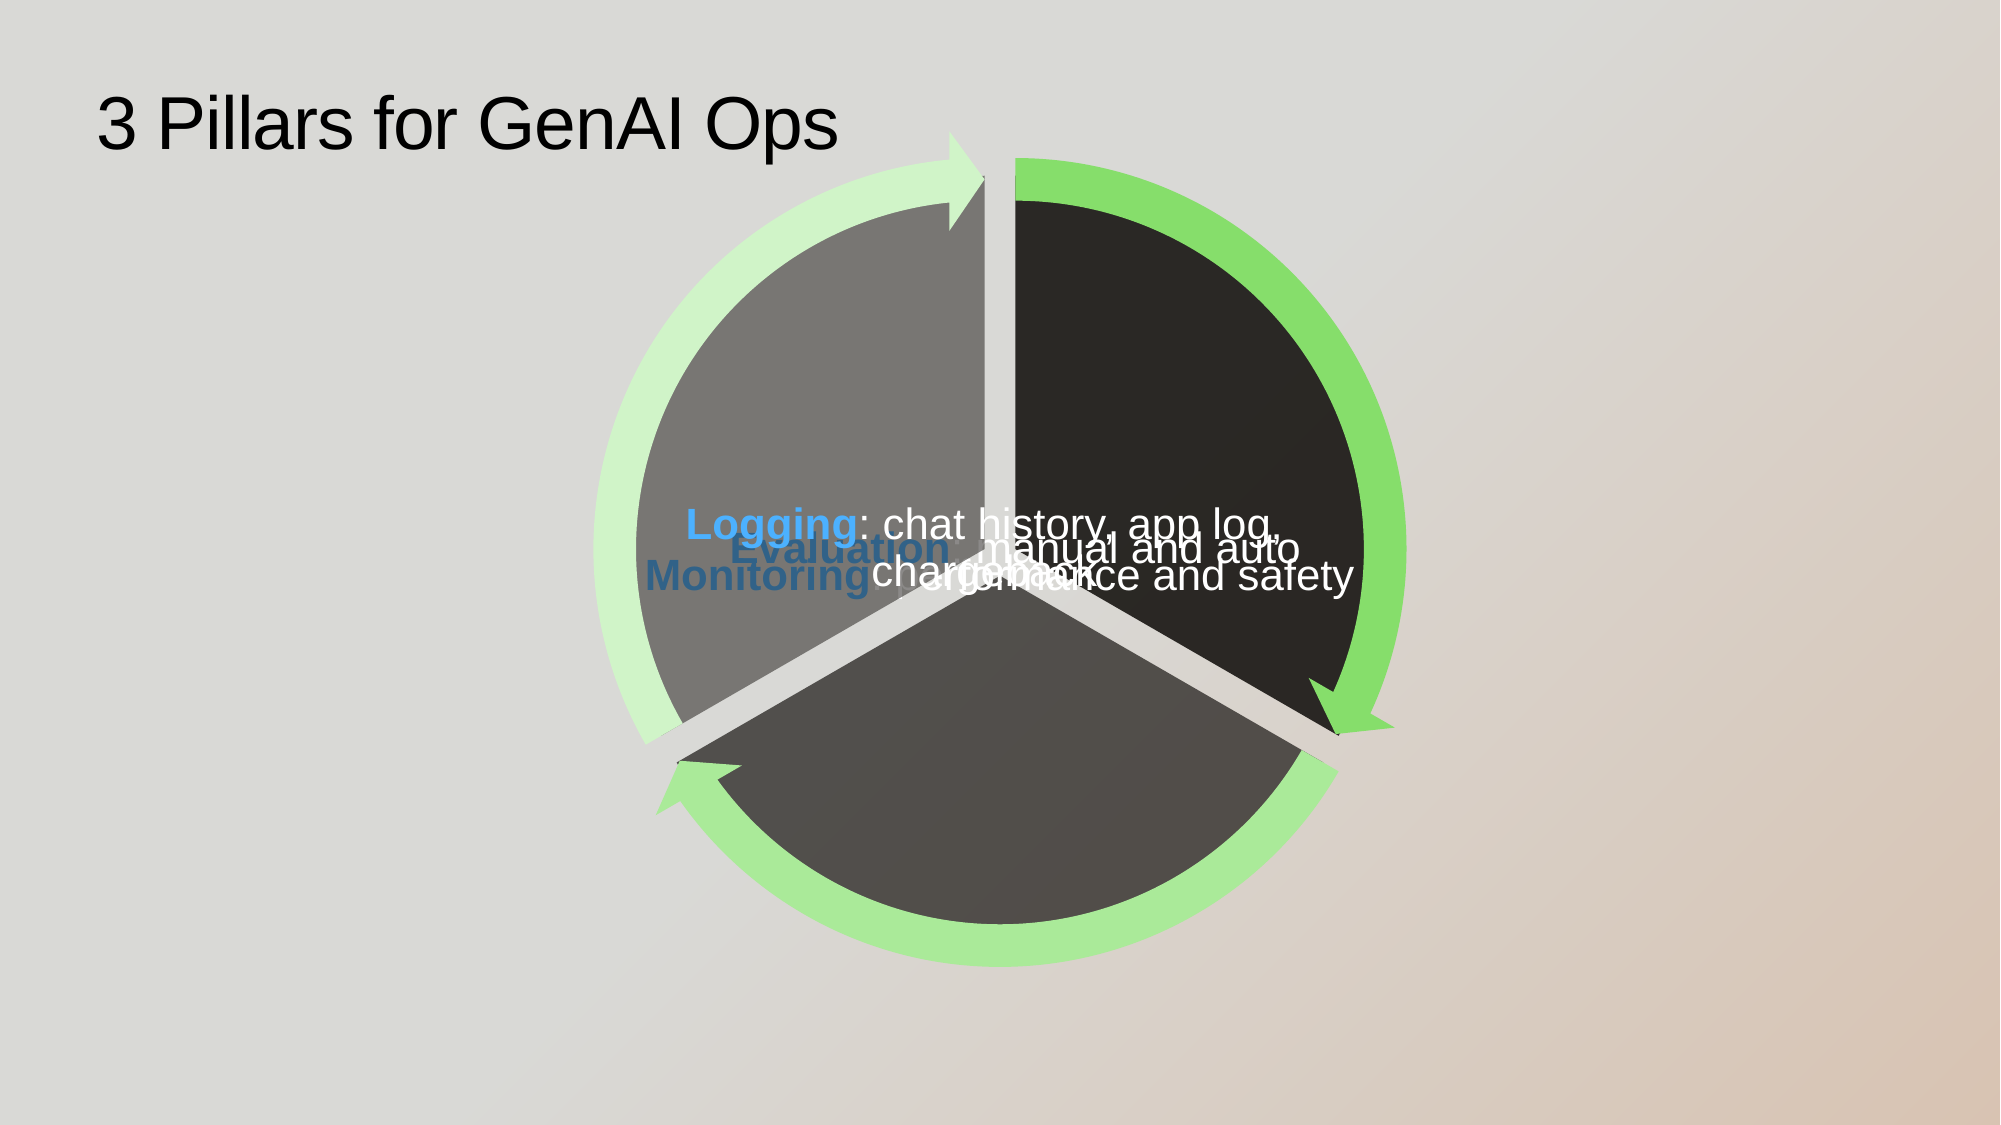

# 3 Pillars for GenAI Ops
Evaluation: manual and auto
Monitoring: performance and safety
Logging: chat history, app log, chargeback